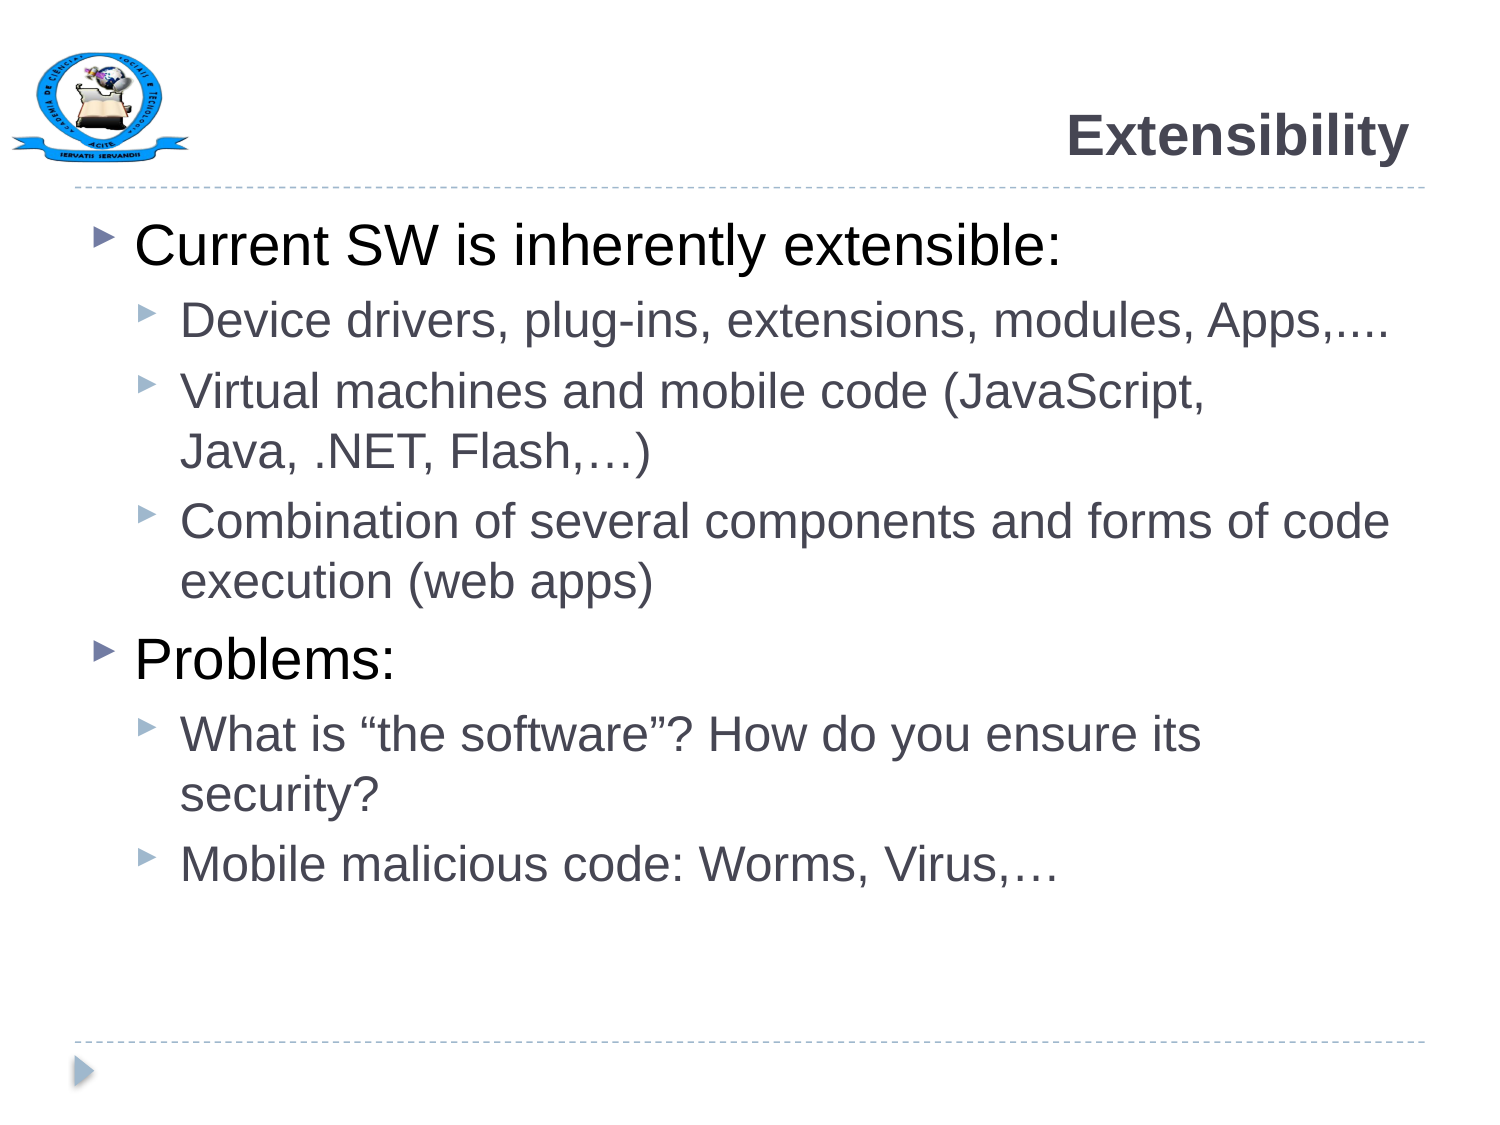

# Extensibility
Current SW is inherently extensible:
Device drivers, plug-ins, extensions, modules, Apps,....
Virtual machines and mobile code (JavaScript, Java, .NET, Flash,…)
Combination of several components and forms of code execution (web apps)
Problems:
What is “the software”? How do you ensure its security?
Mobile malicious code: Worms, Virus,…